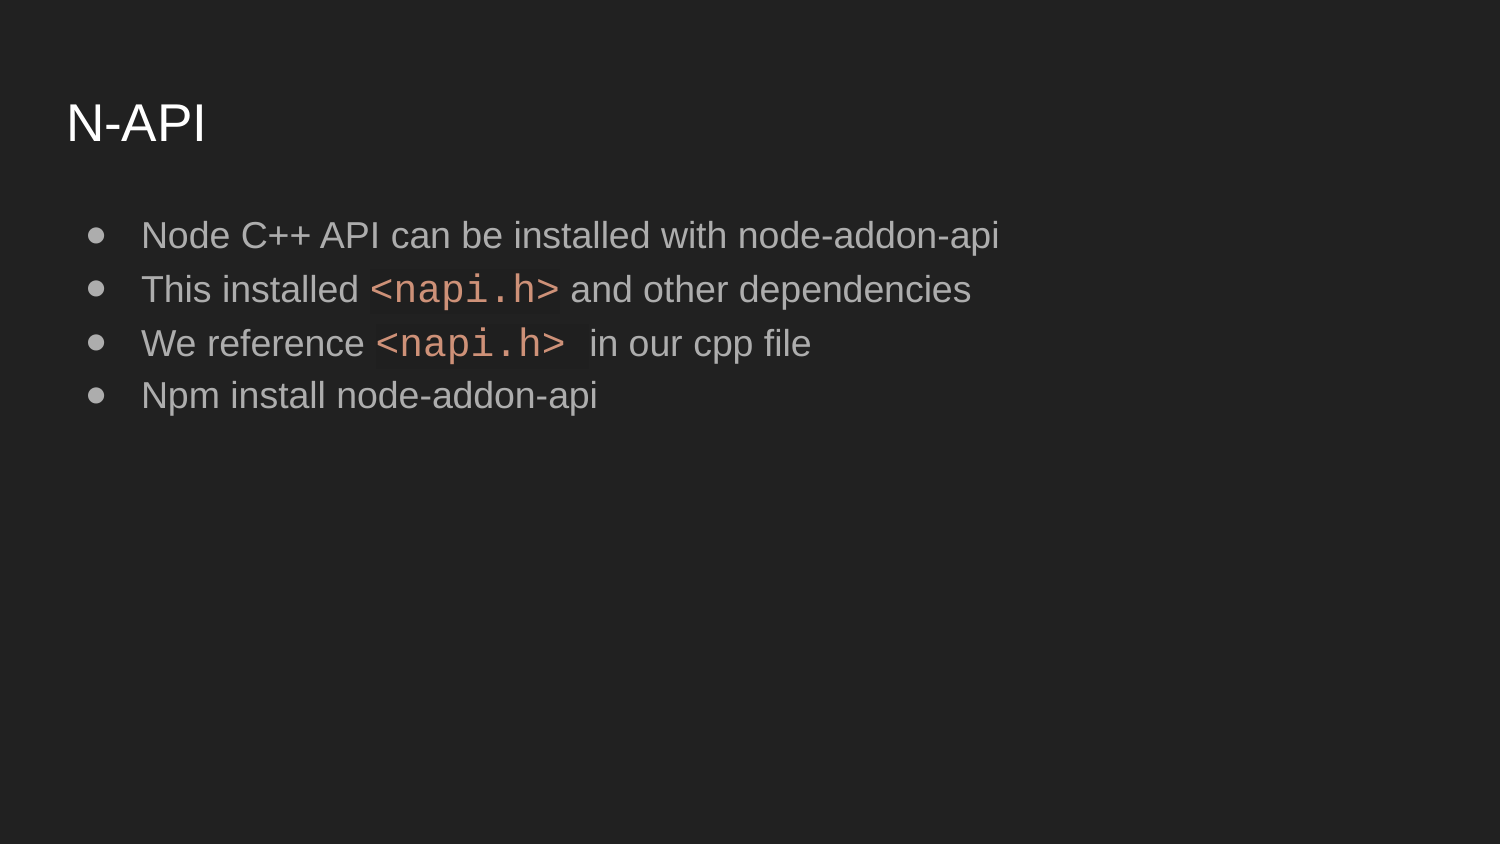

# N-API
Node C++ API can be installed with node-addon-api
This installed <napi.h> and other dependencies
We reference <napi.h> in our cpp file
Npm install node-addon-api